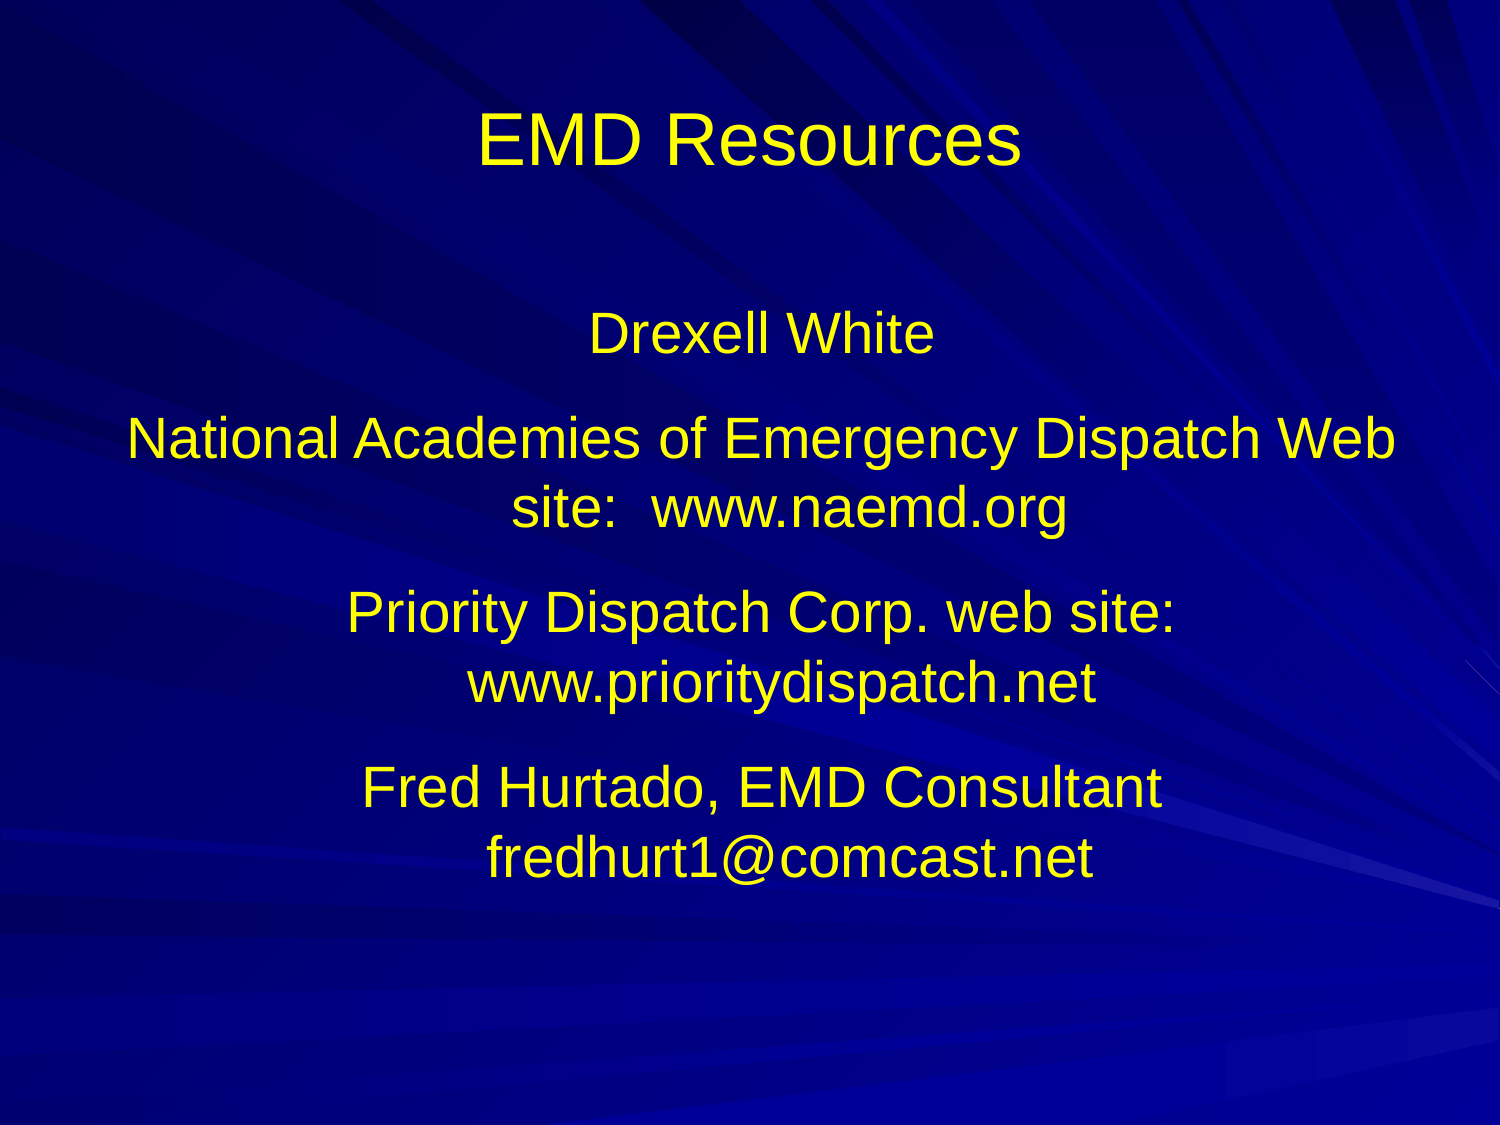

EMD Resources
Drexell White
National Academies of Emergency Dispatch Web site:  www.naemd.org
Priority Dispatch Corp. web site: www.prioritydispatch.net
Fred Hurtado, EMD Consultant
fredhurt1@comcast.net